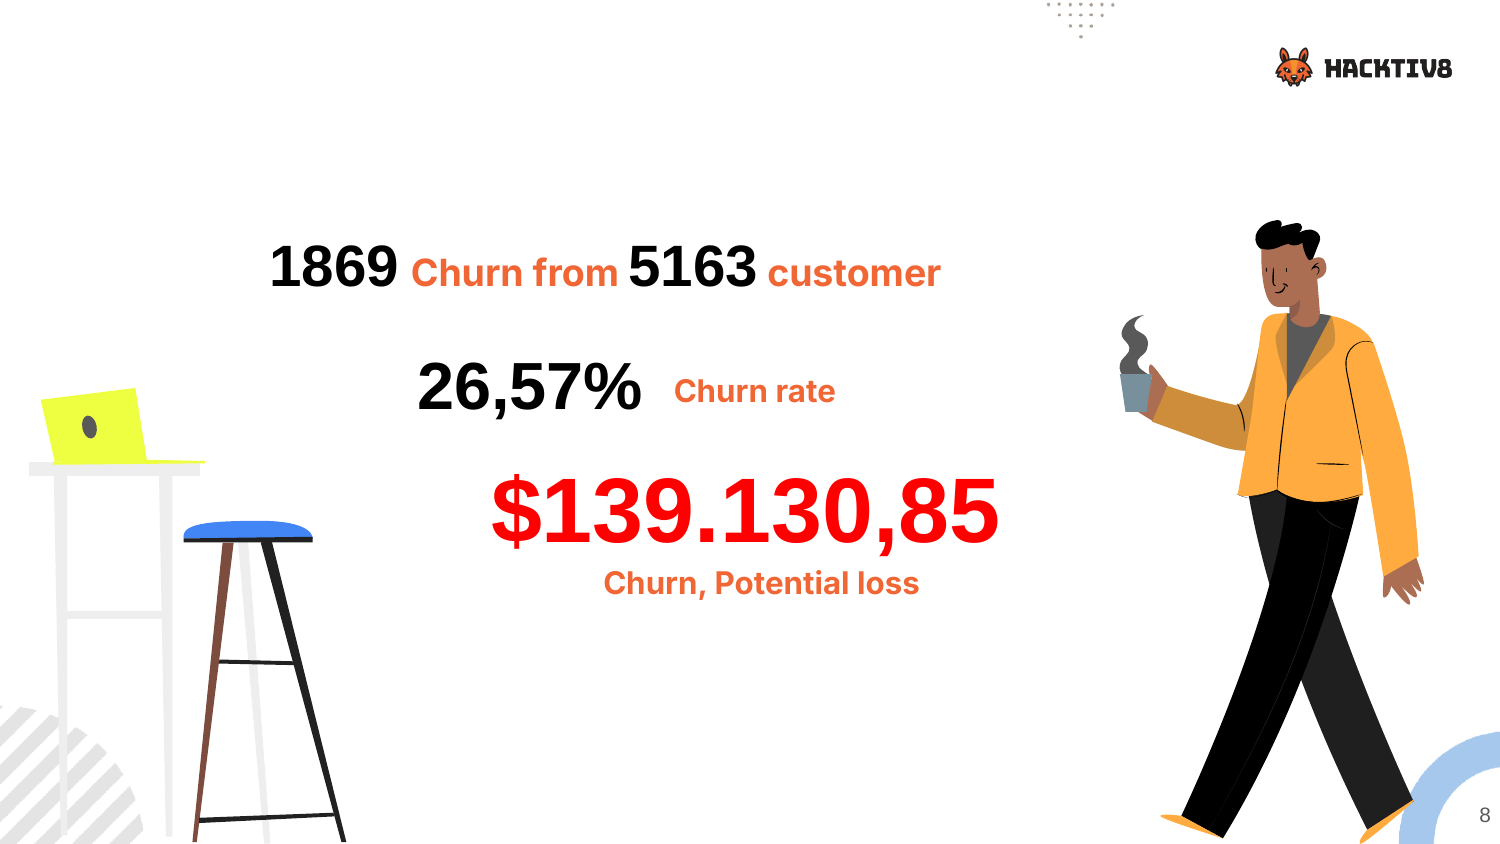

1869 Churn from 5163 customer

26,57%
Churn rate

$139.130,85

Churn, Potential loss
8